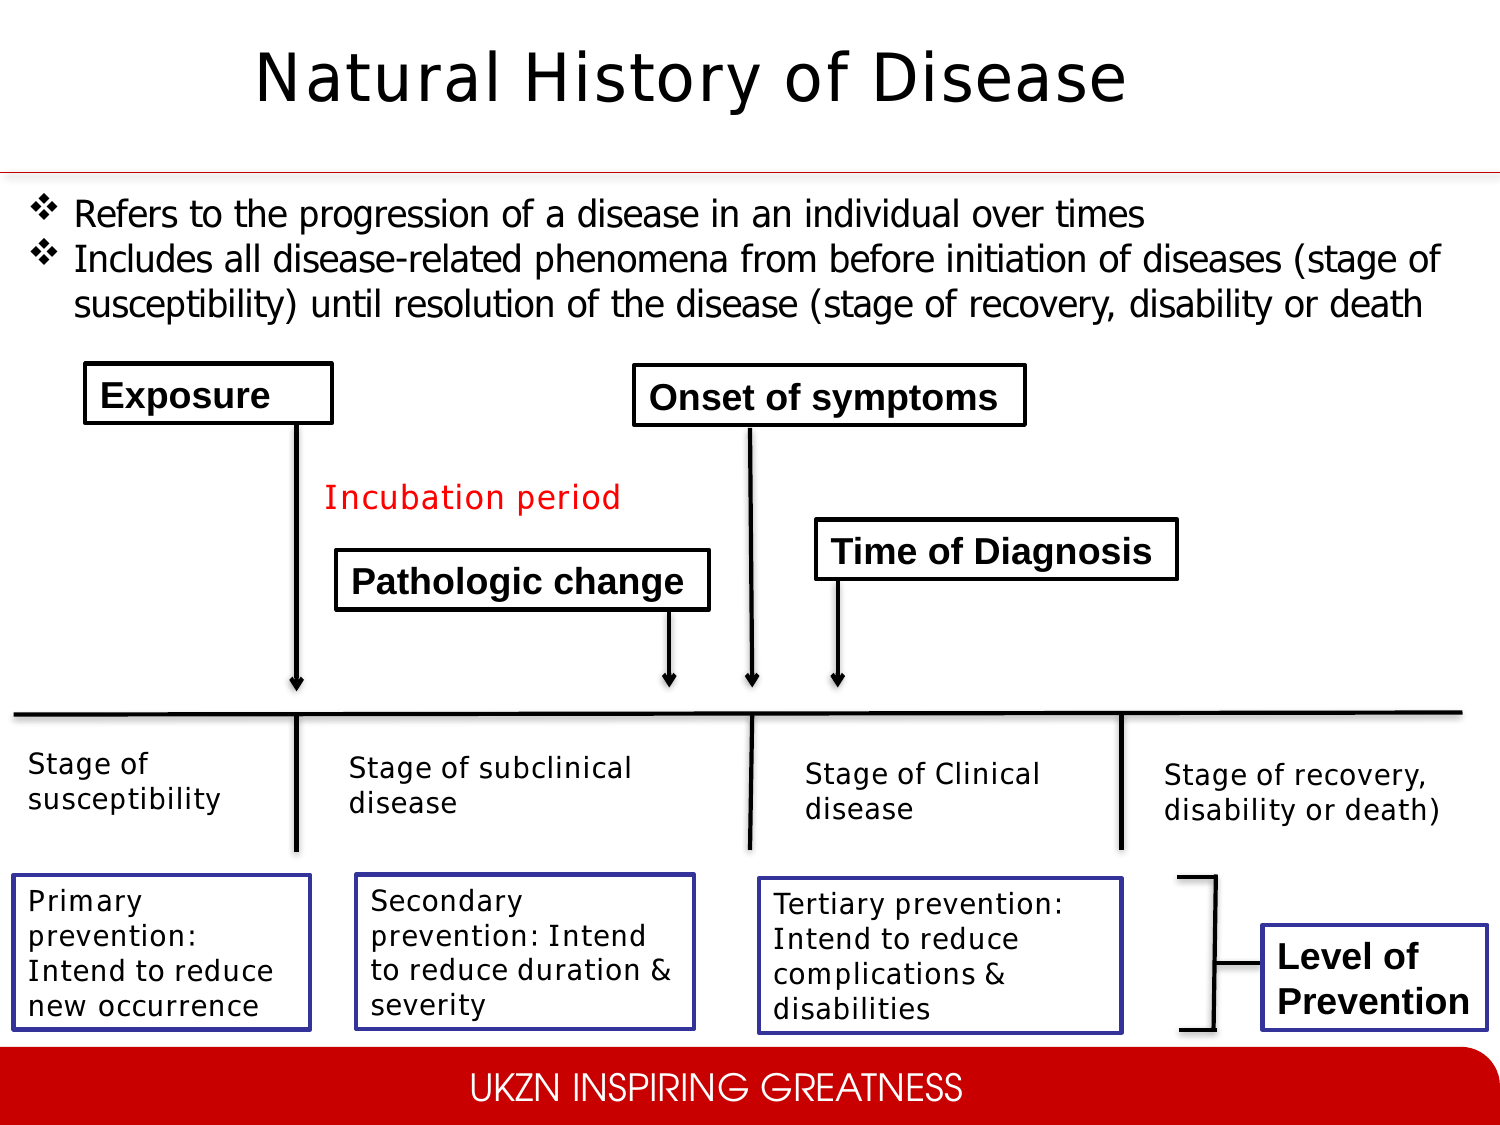

Natural History of Disease
Refers to the progression of a disease in an individual over times
Includes all disease-related phenomena from before initiation of diseases (stage of susceptibility) until resolution of the disease (stage of recovery, disability or death
Exposure
Onset of symptoms
Incubation period
Time of Diagnosis
Pathologic change
Stage of susceptibility
Stage of subclinical disease
Stage of Clinical disease
Stage of recovery, disability or death)
Secondary prevention: Intend to reduce duration & severity
Primary prevention: Intend to reduce new occurrence
Tertiary prevention: Intend to reduce complications & disabilities
Level of Prevention